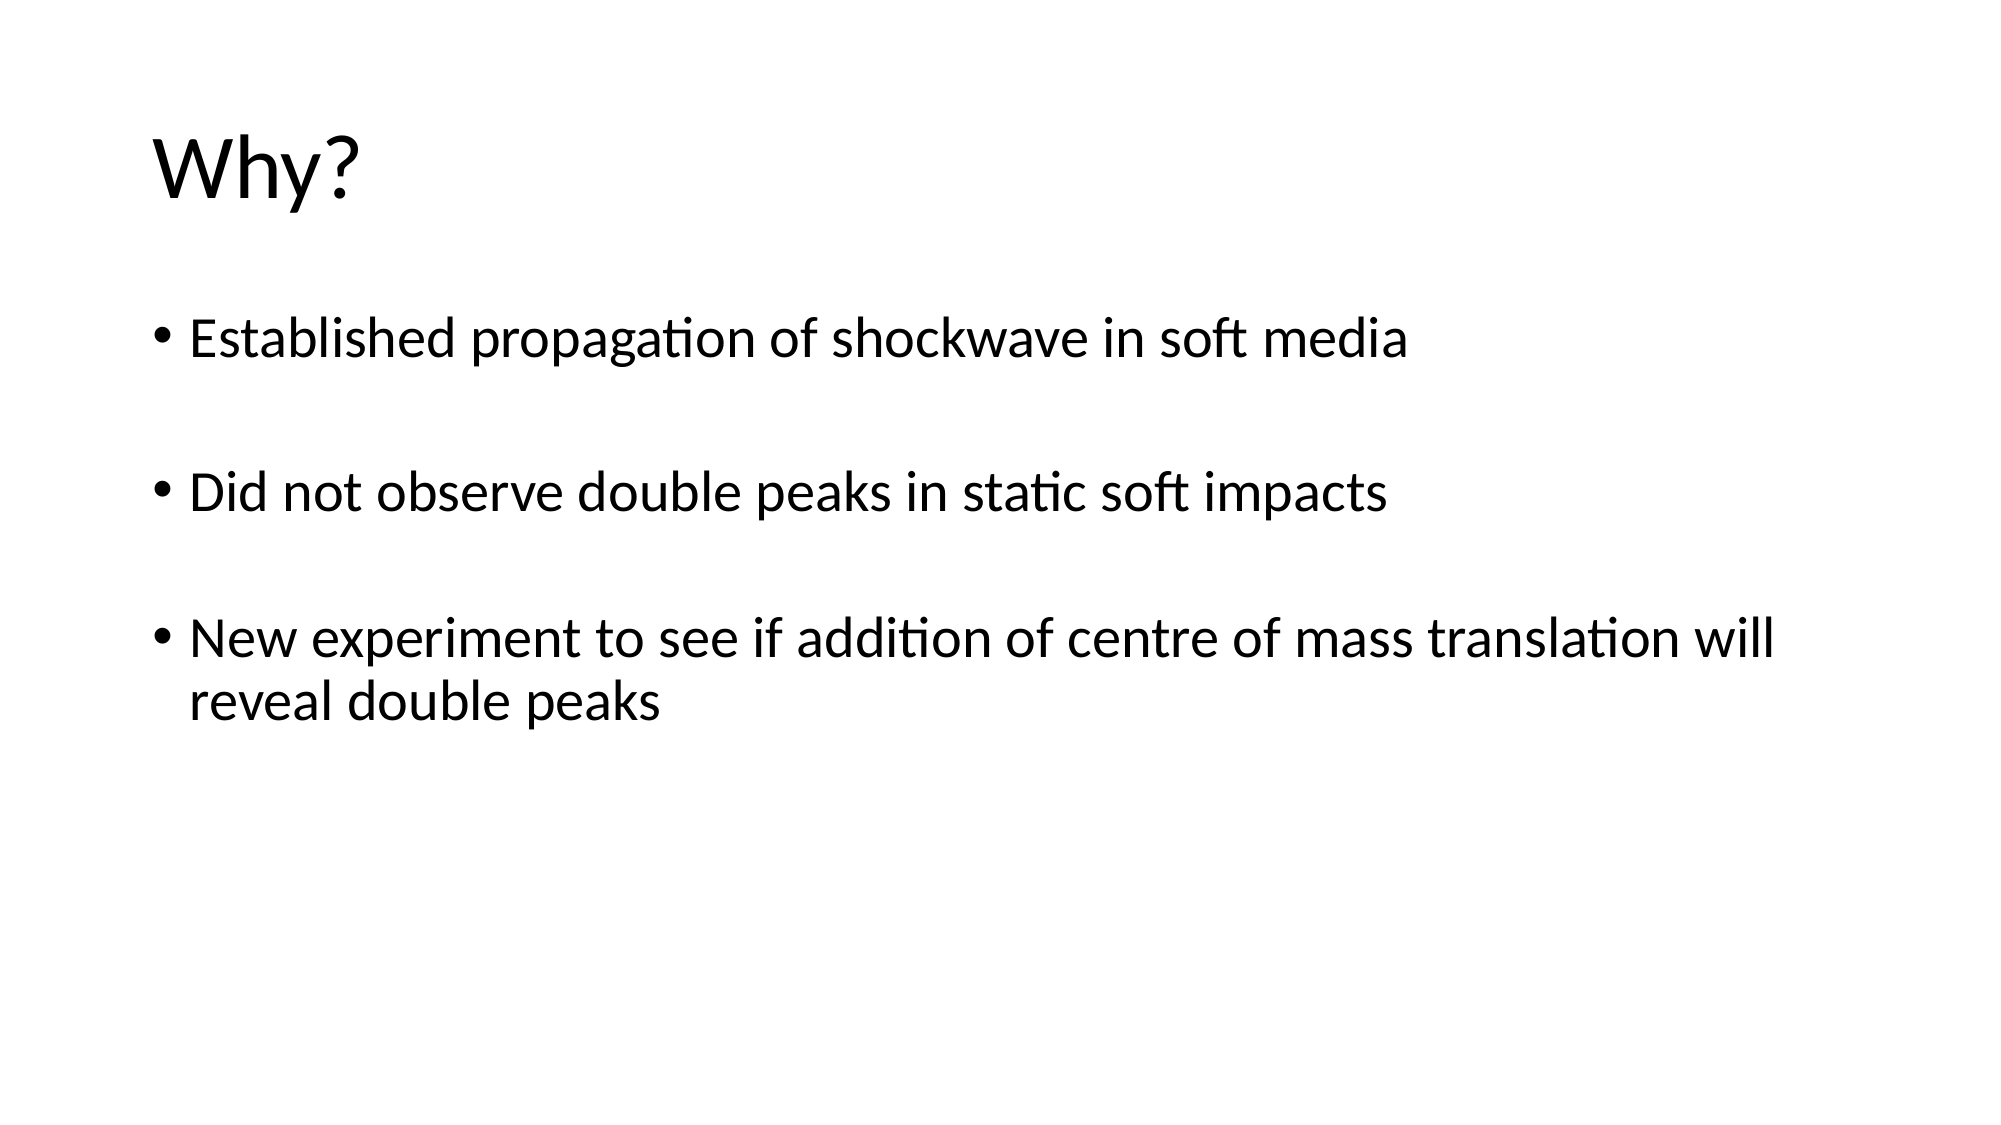

# Why?
Established propagation of shockwave in soft media
Did not observe double peaks in static soft impacts
New experiment to see if addition of centre of mass translation will reveal double peaks